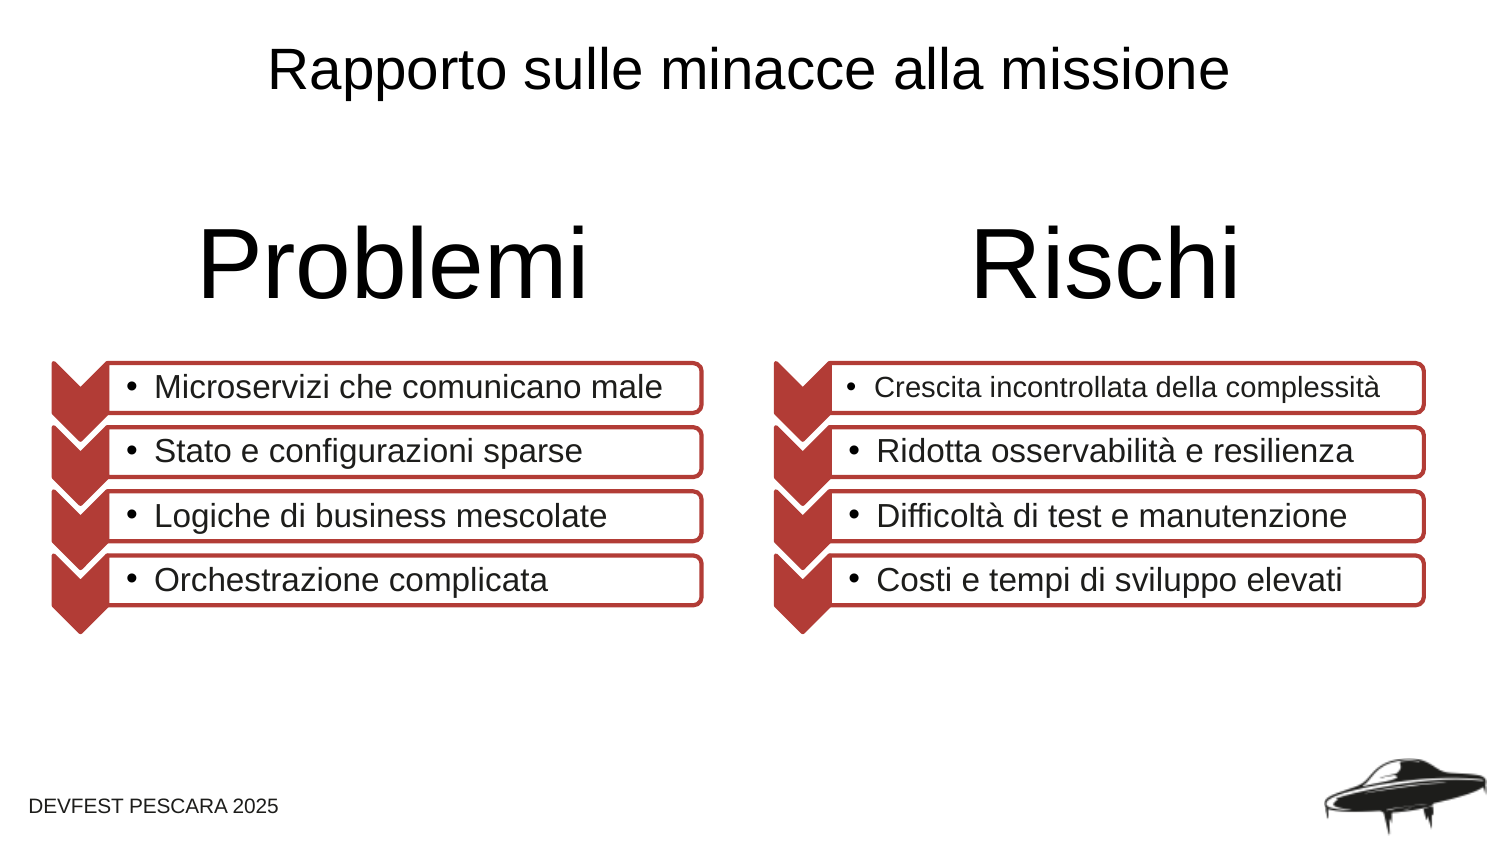

Rapporto sulle minacce alla missione
Problemi
Rischi

Crescita incontrollata della complessità

Microservizi che comunicano male

Stato e configurazioni sparse

Ridotta osservabilità e resilienza

Logiche di business mescolate

Difficoltà di test e manutenzione

Orchestrazione complicata

Costi e tempi di sviluppo elevati